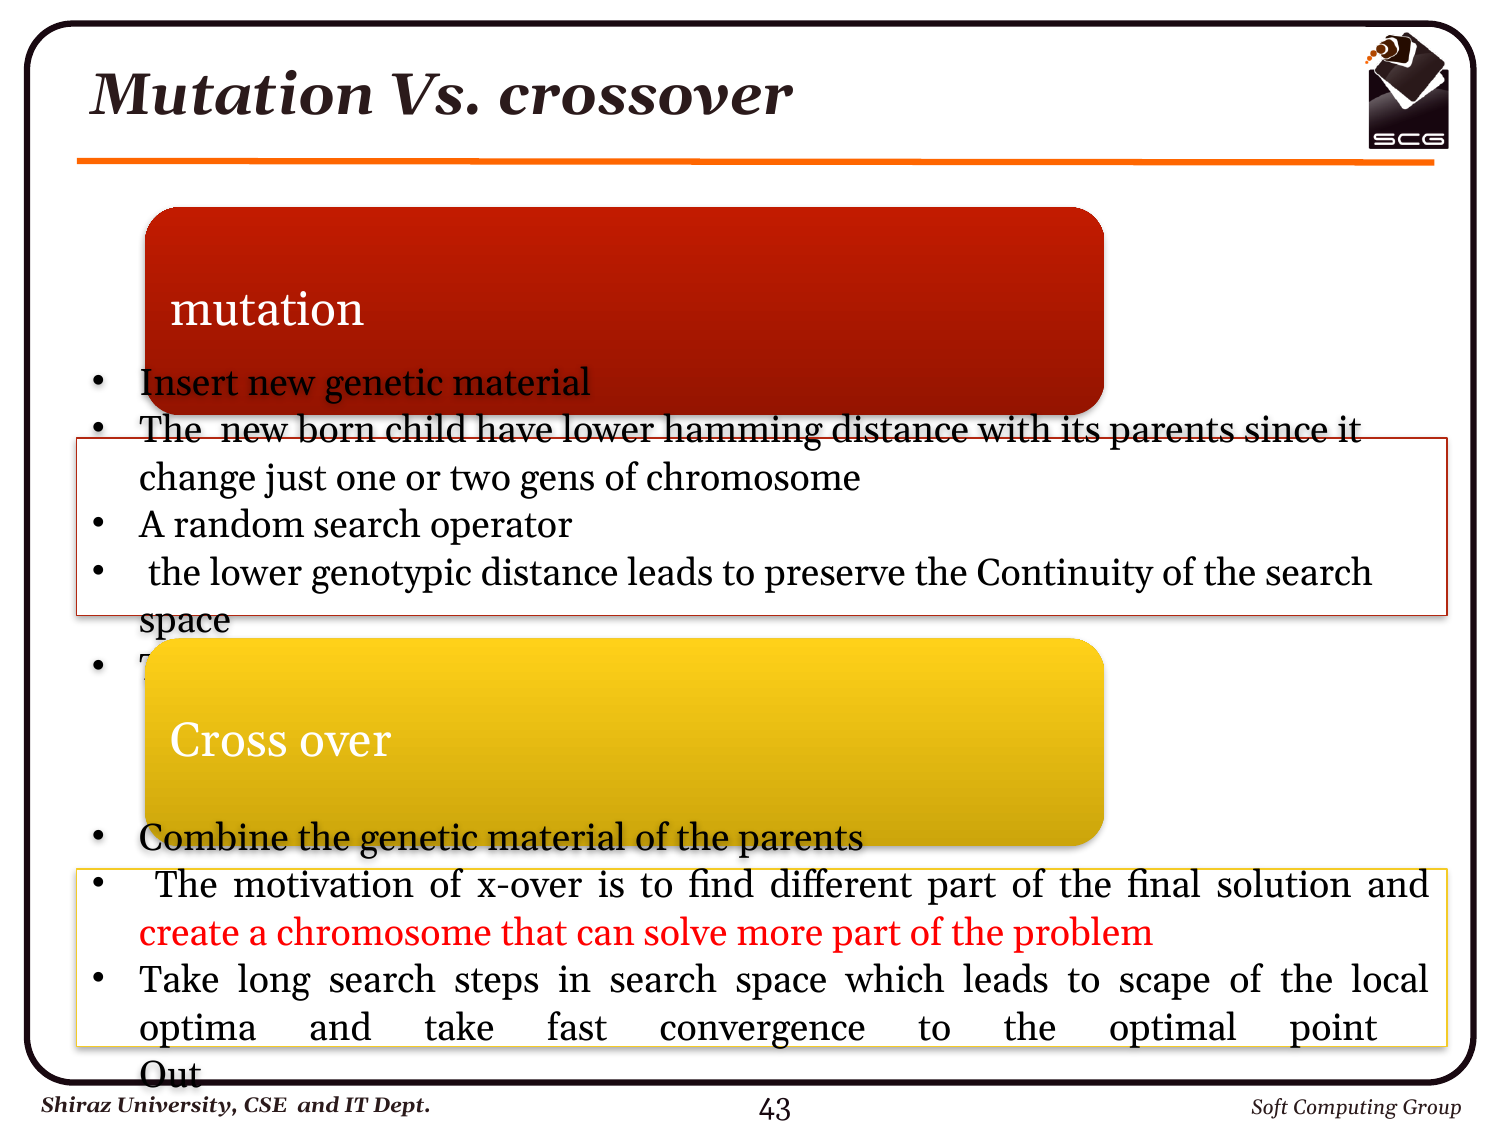

# Mutation Vs. crossover
mutation
Cross over
Insert new genetic material
Combine the genetic material of the parents
The  new born child have lower hamming distance with its parents since it change just one or two gens of chromosome
A random search operator
 the lower genotypic distance leads to preserve the Continuity of the search space
 The motivation of x-over is to find different part of the final solution and create a chromosome that can solve more part of the problem
Take long search steps in search space which leads to scape of the local optima and take fast convergence to the optimal point
Out
Take short search steps in search space
43